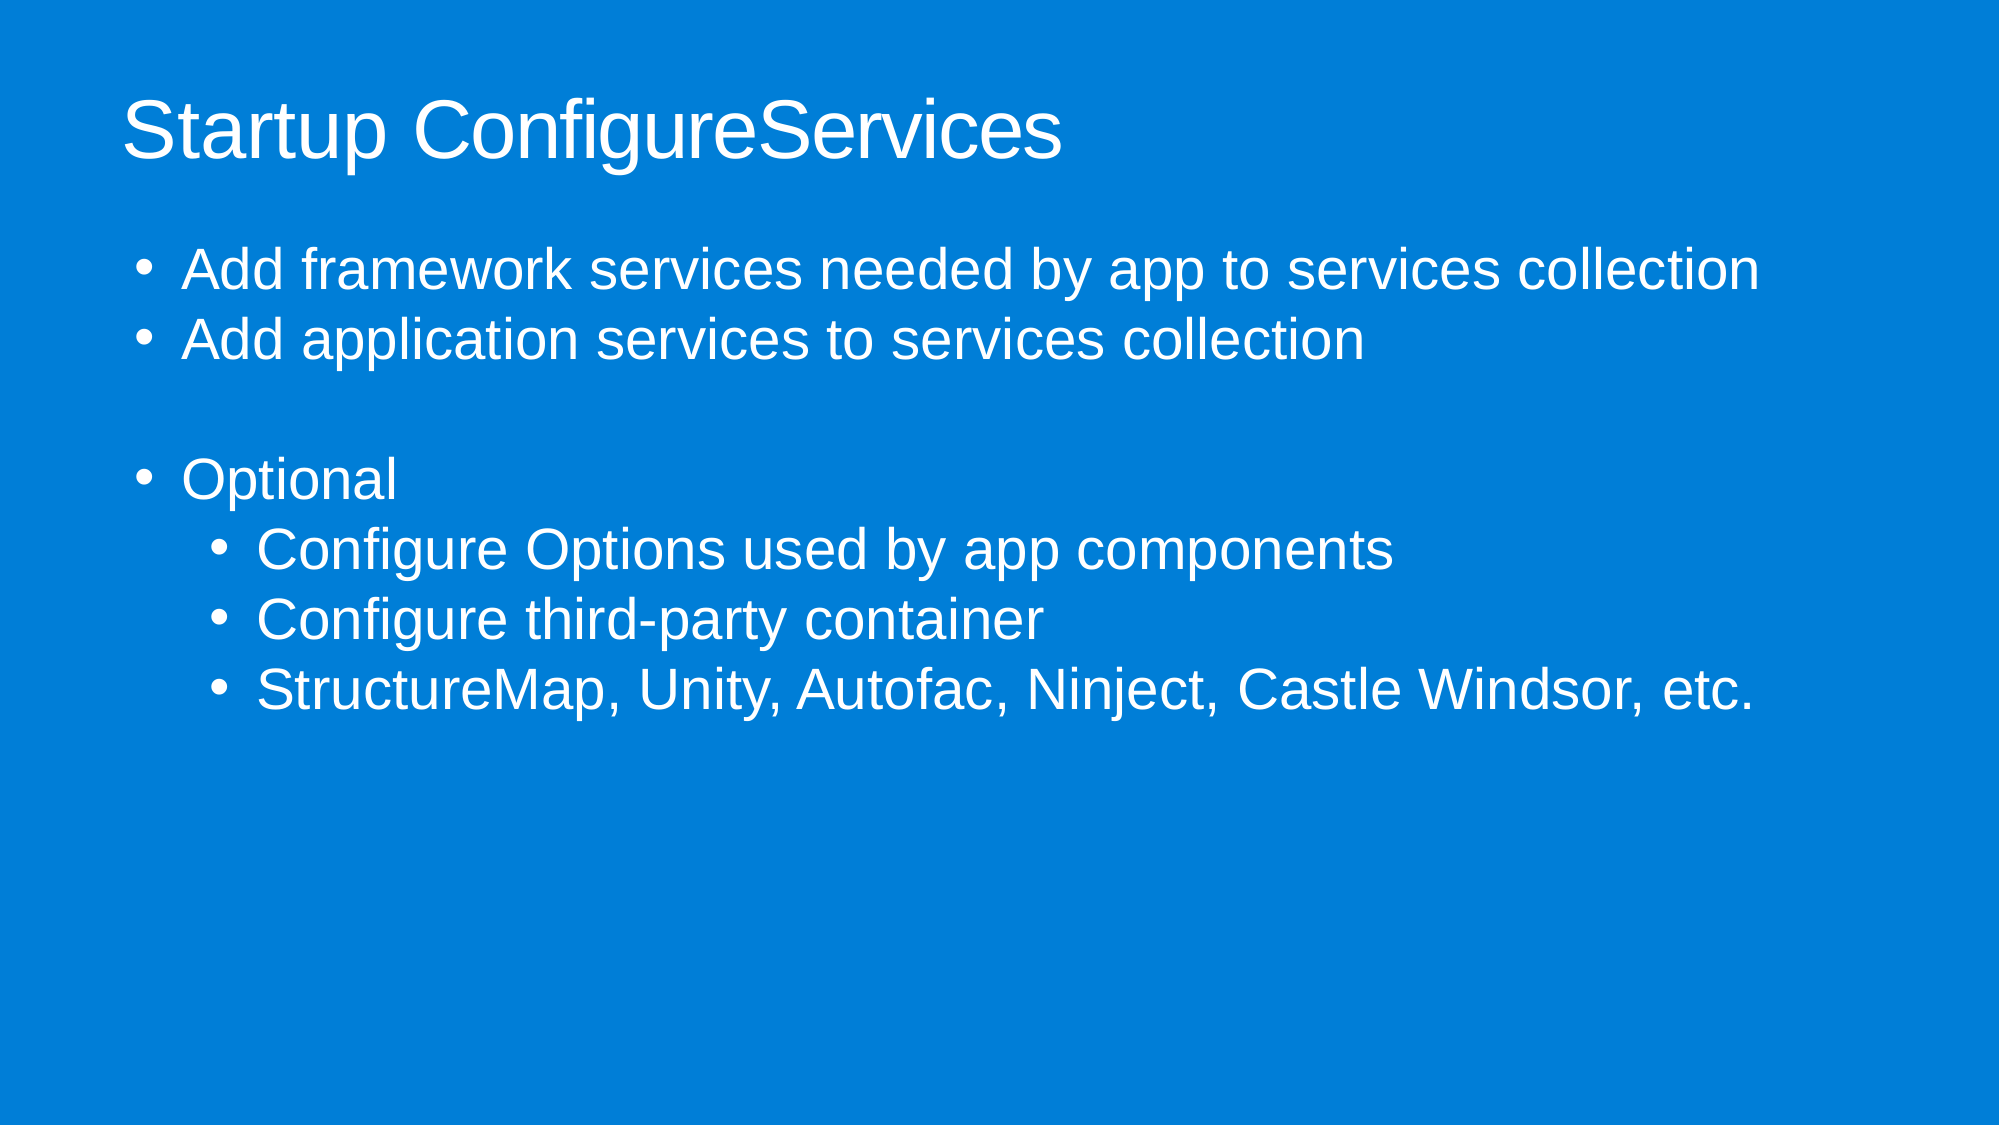

# Startup ConfigureServices
Add framework services needed by app to services collection
Add application services to services collection

Optional
Configure Options used by app components
Configure third-party container
StructureMap, Unity, Autofac, Ninject, Castle Windsor, etc.